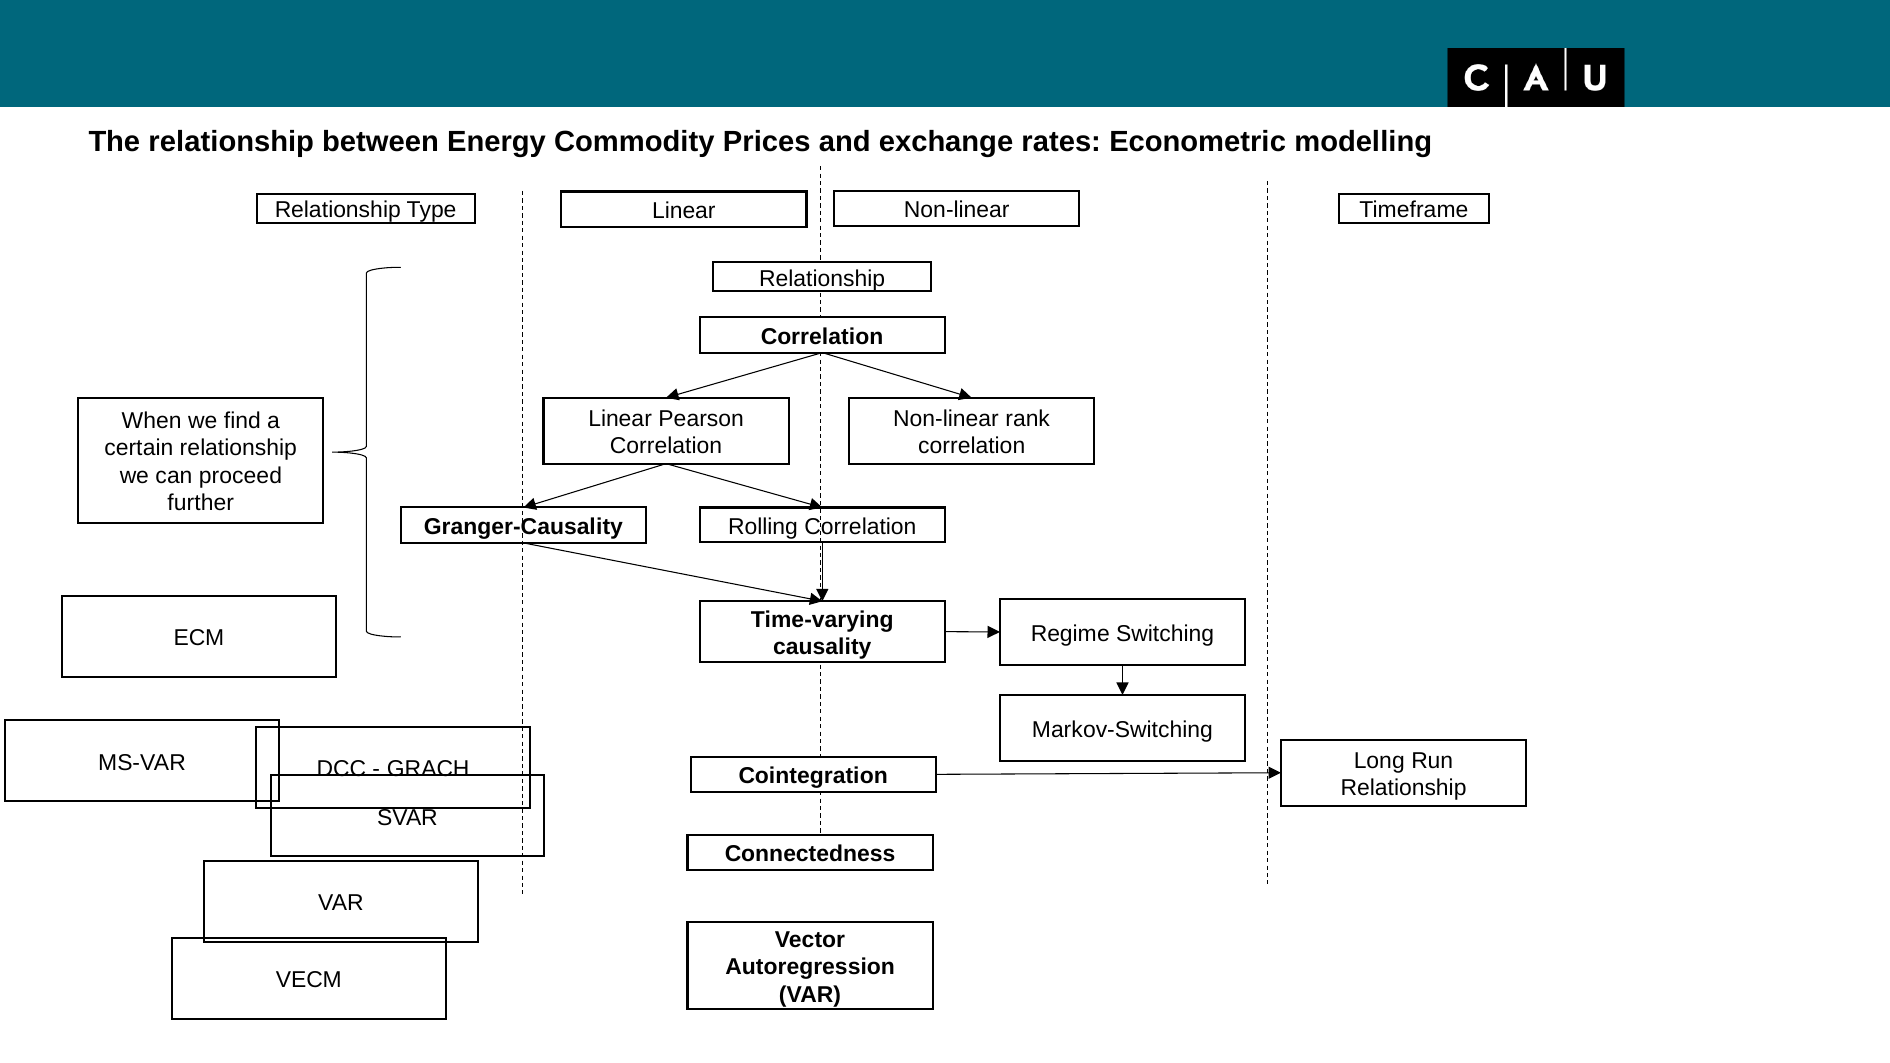

The relationship between Energy Commodity Prices and exchange rates: Econometric modelling
Non-linear
Linear
Relationship Type
Timeframe
Relationship

Correlation
When we find a certain relationship we can proceed further
Linear Pearson Correlation
Non-linear rank correlation
Granger-Causality
Rolling Correlation
ECM
Regime Switching
Time-varying causality
Markov-Switching
MS-VAR
DCC - GRACH
Long Run Relationship
Cointegration
SVAR
Connectedness
VAR
Vector Autoregression (VAR)
VECM